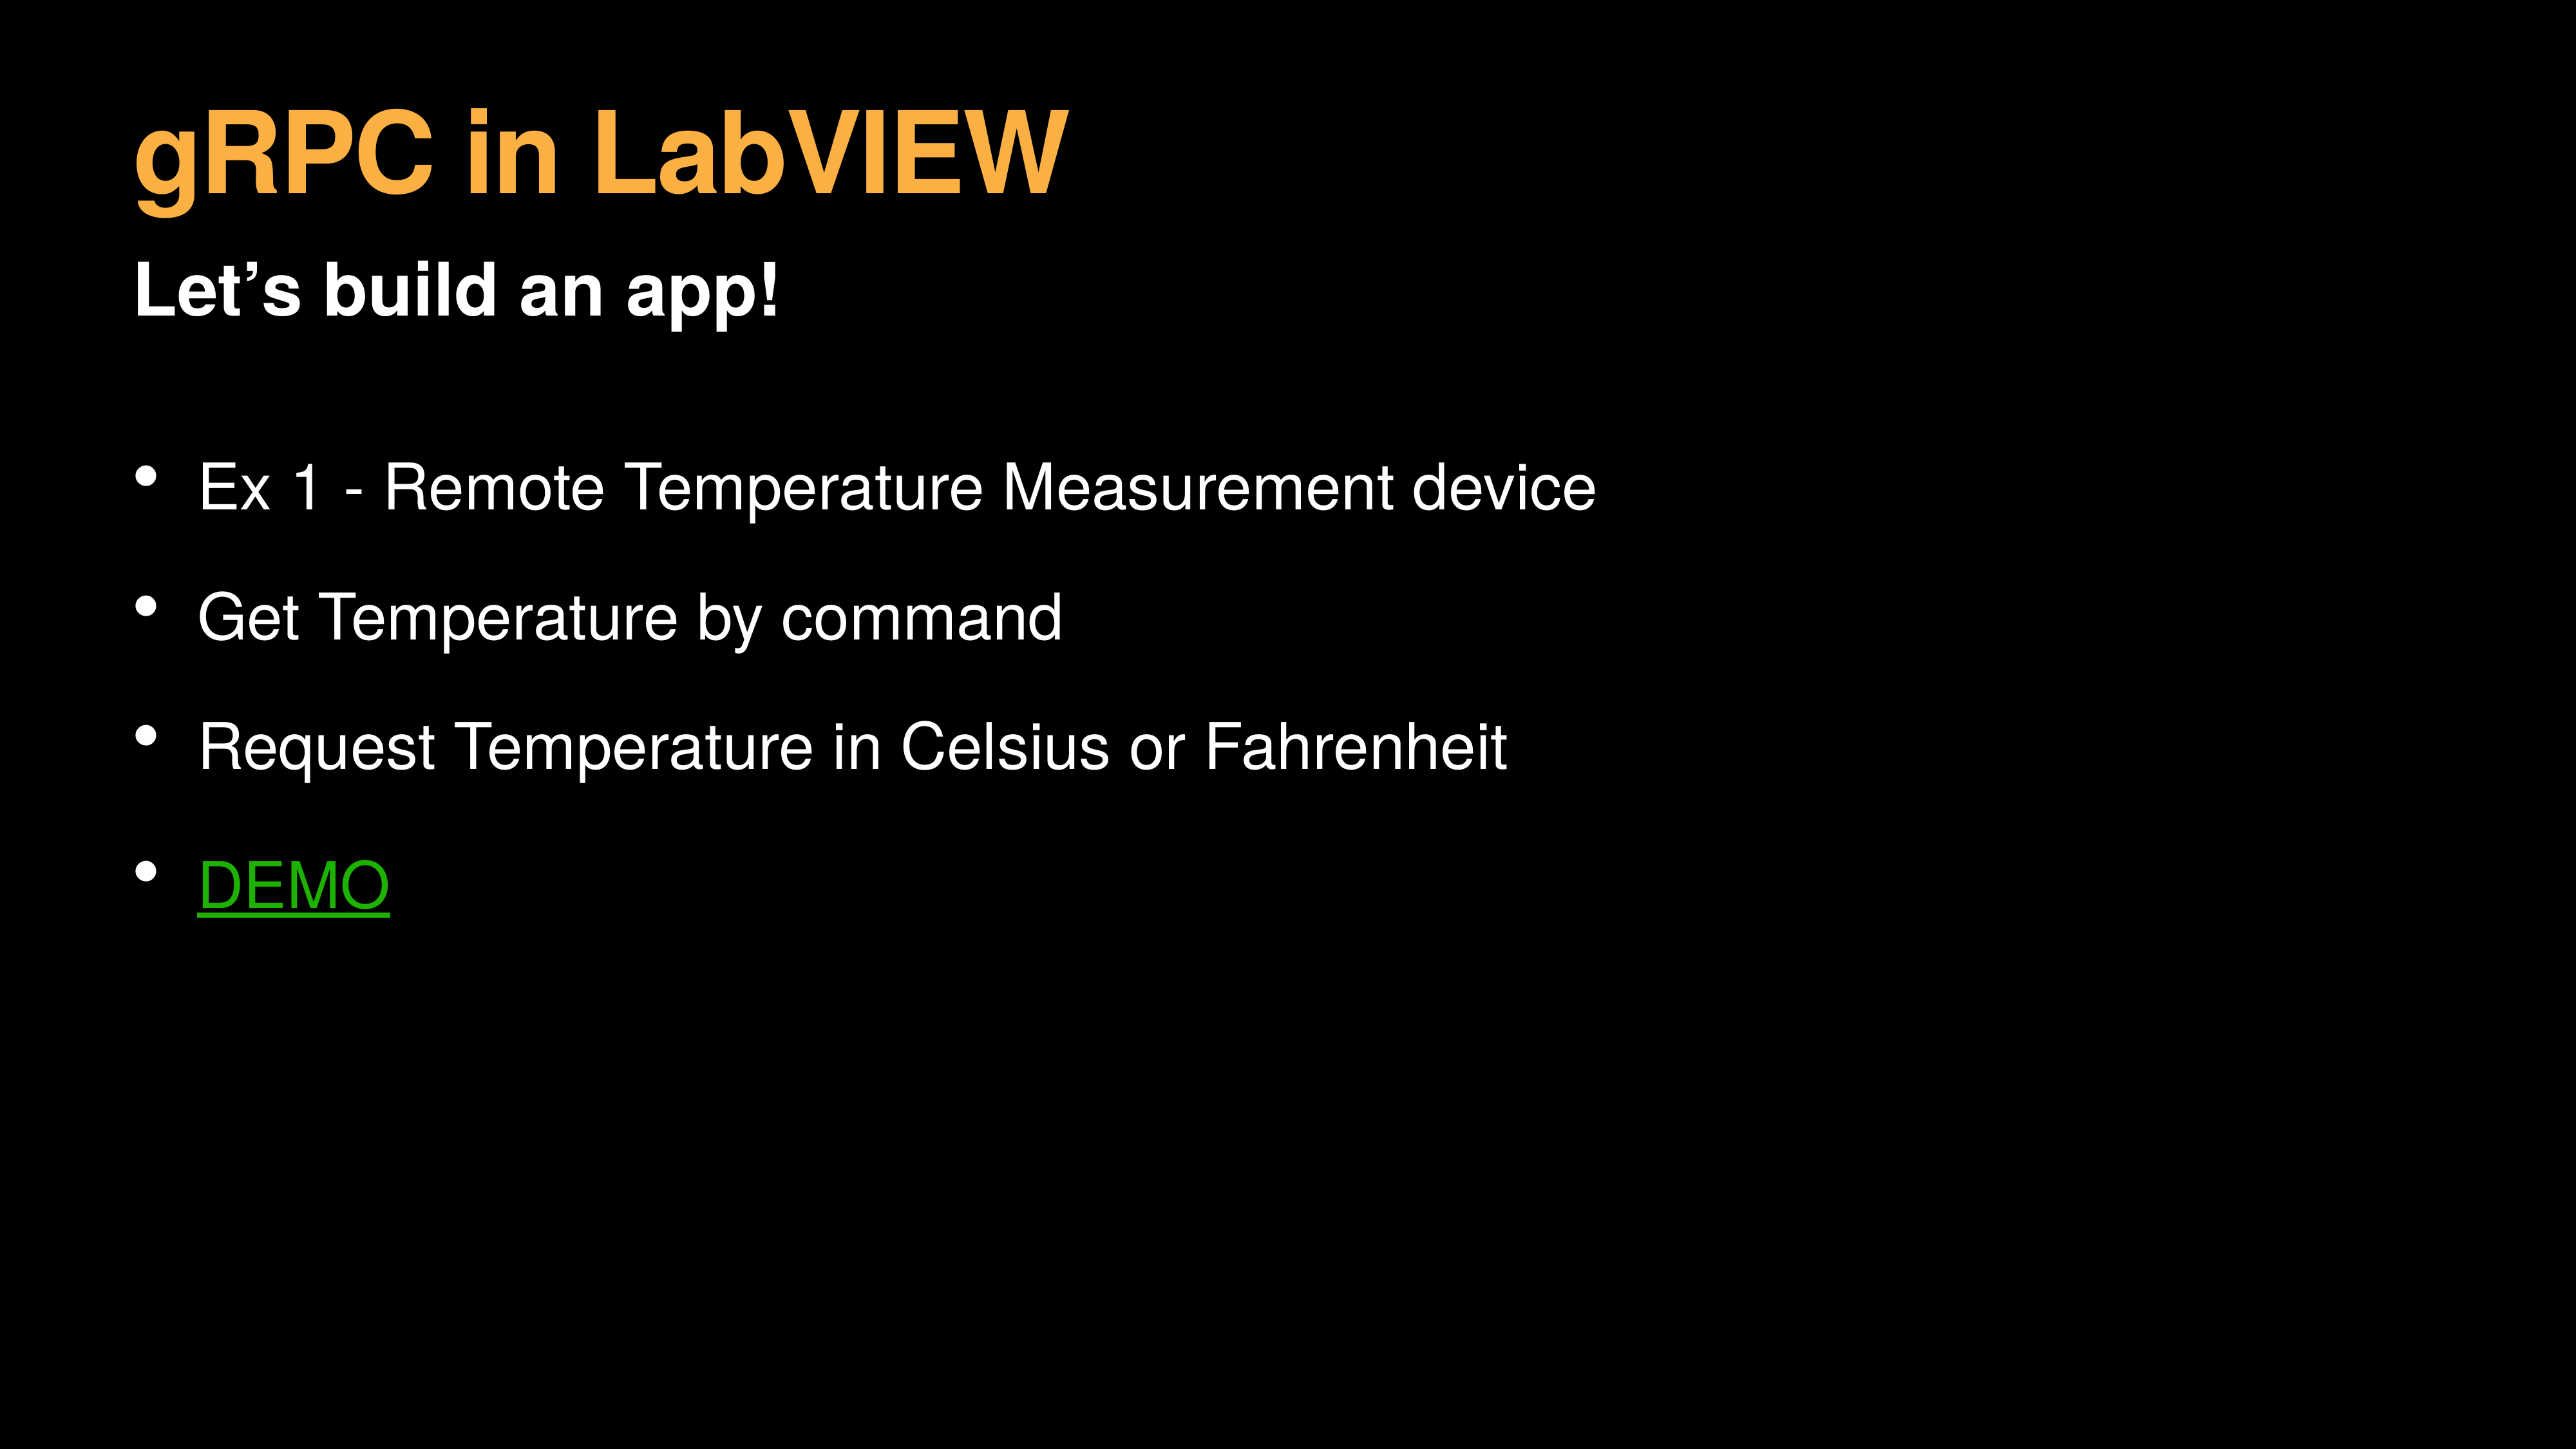

# gRPC in LabVIEW
Let’s build an app!
Ex 1 - Remote Temperature Measurement device
Get Temperature by command
Request Temperature in Celsius or Fahrenheit
DEMO